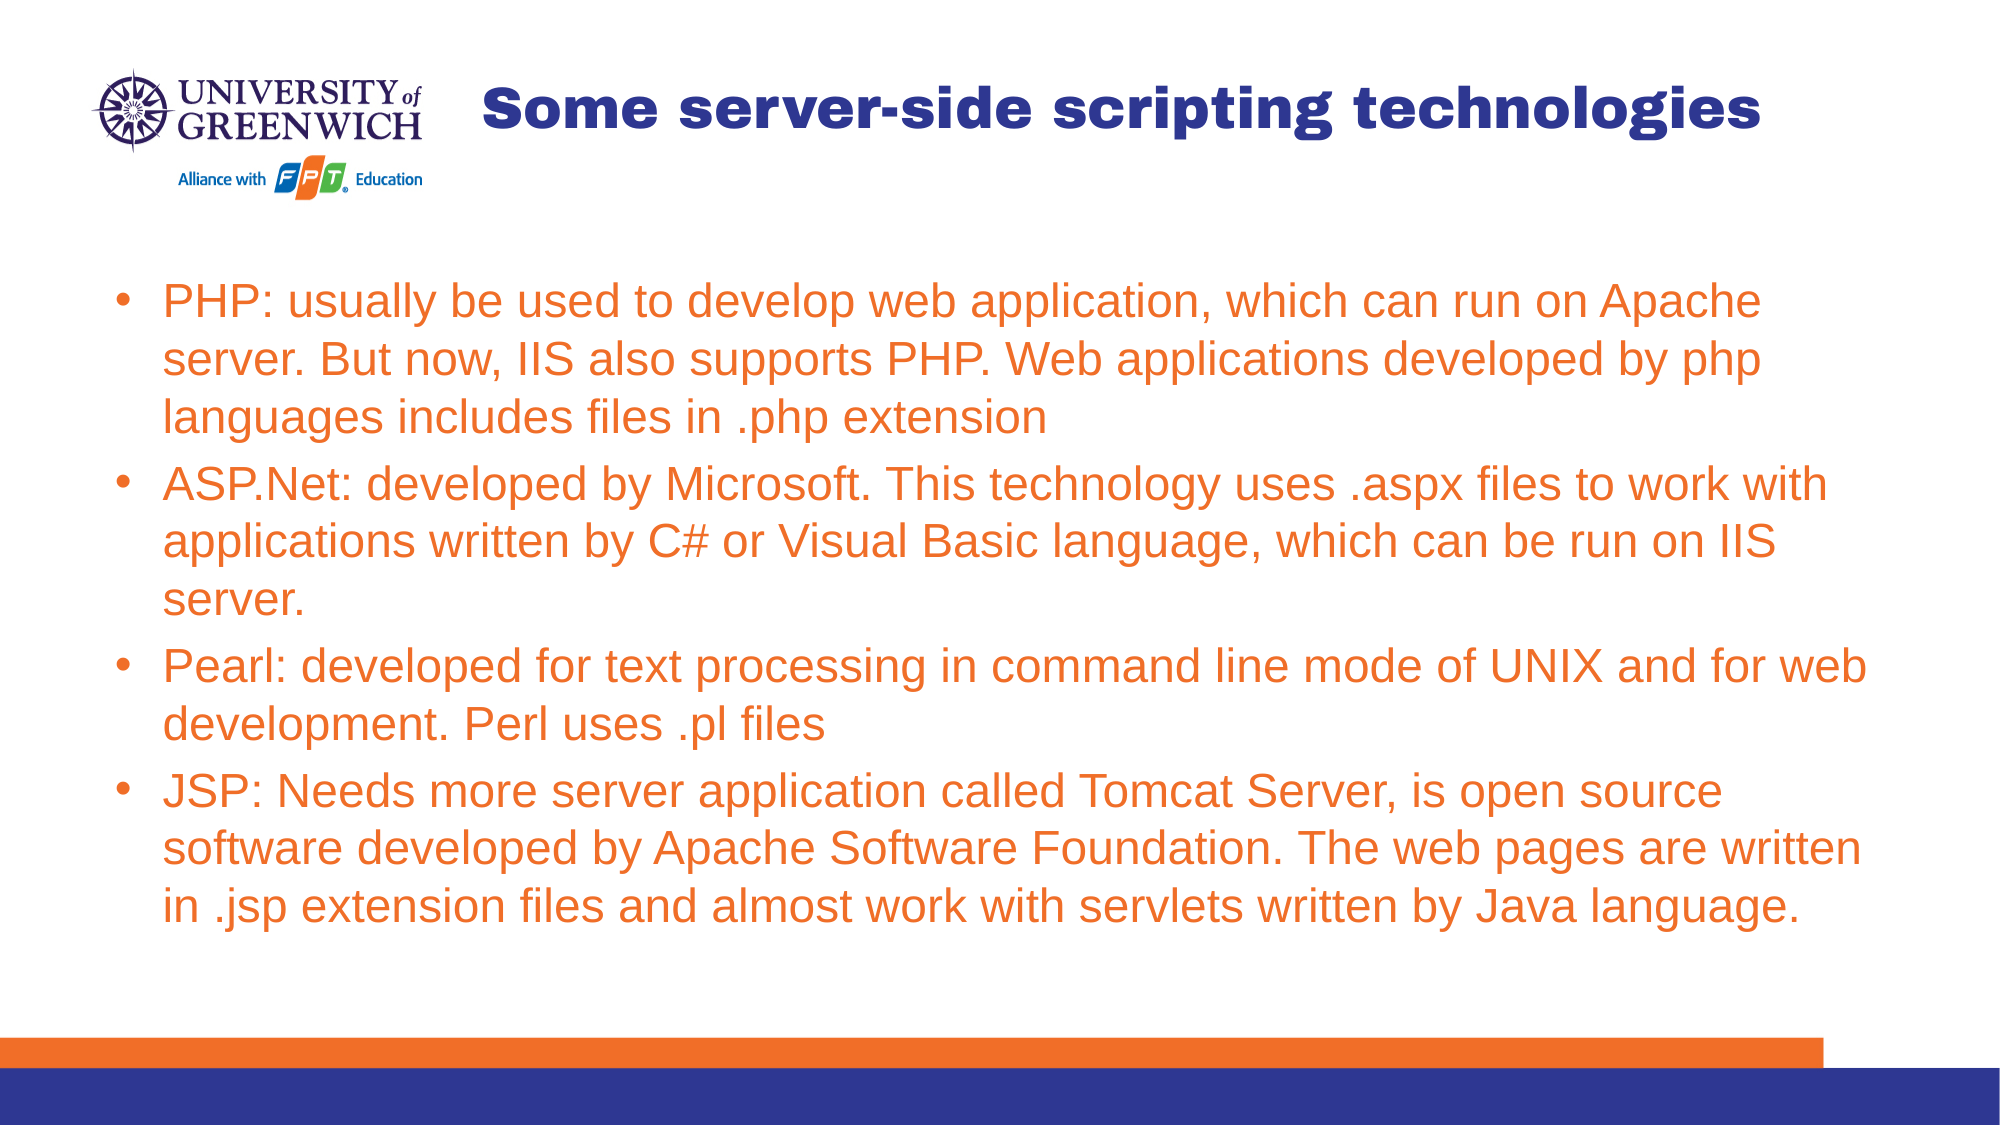

# Some server-side scripting technologies
PHP: usually be used to develop web application, which can run on Apache server. But now, IIS also supports PHP. Web applications developed by php languages includes files in .php extension
ASP.Net: developed by Microsoft. This technology uses .aspx files to work with applications written by C# or Visual Basic language, which can be run on IIS server.
Pearl: developed for text processing in command line mode of UNIX and for web development. Perl uses .pl files
JSP: Needs more server application called Tomcat Server, is open source software developed by Apache Software Foundation. The web pages are written in .jsp extension files and almost work with servlets written by Java language.